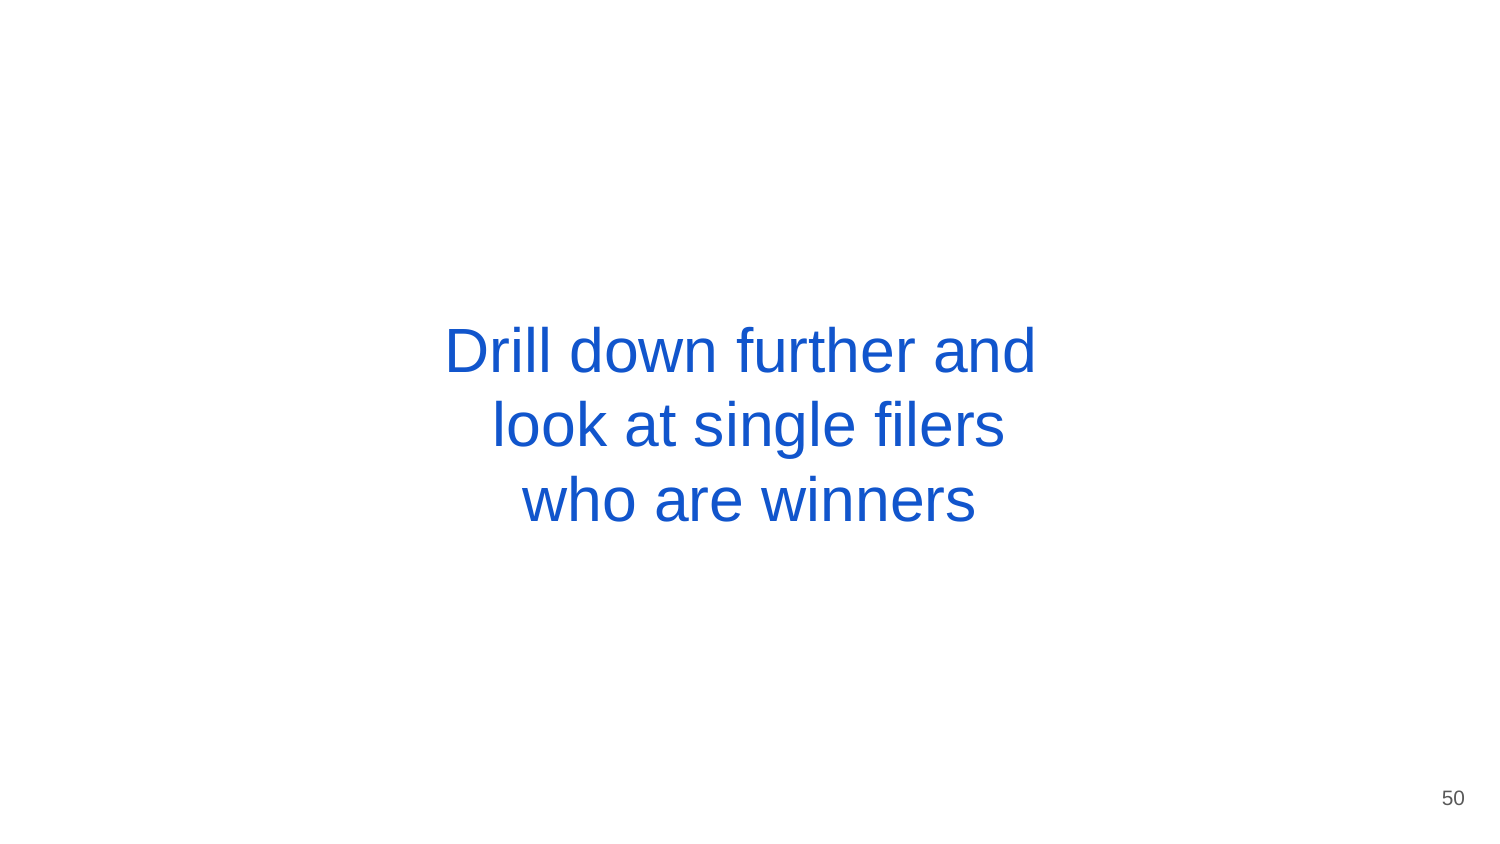

# Drill down further and look at single filers who are winners
50